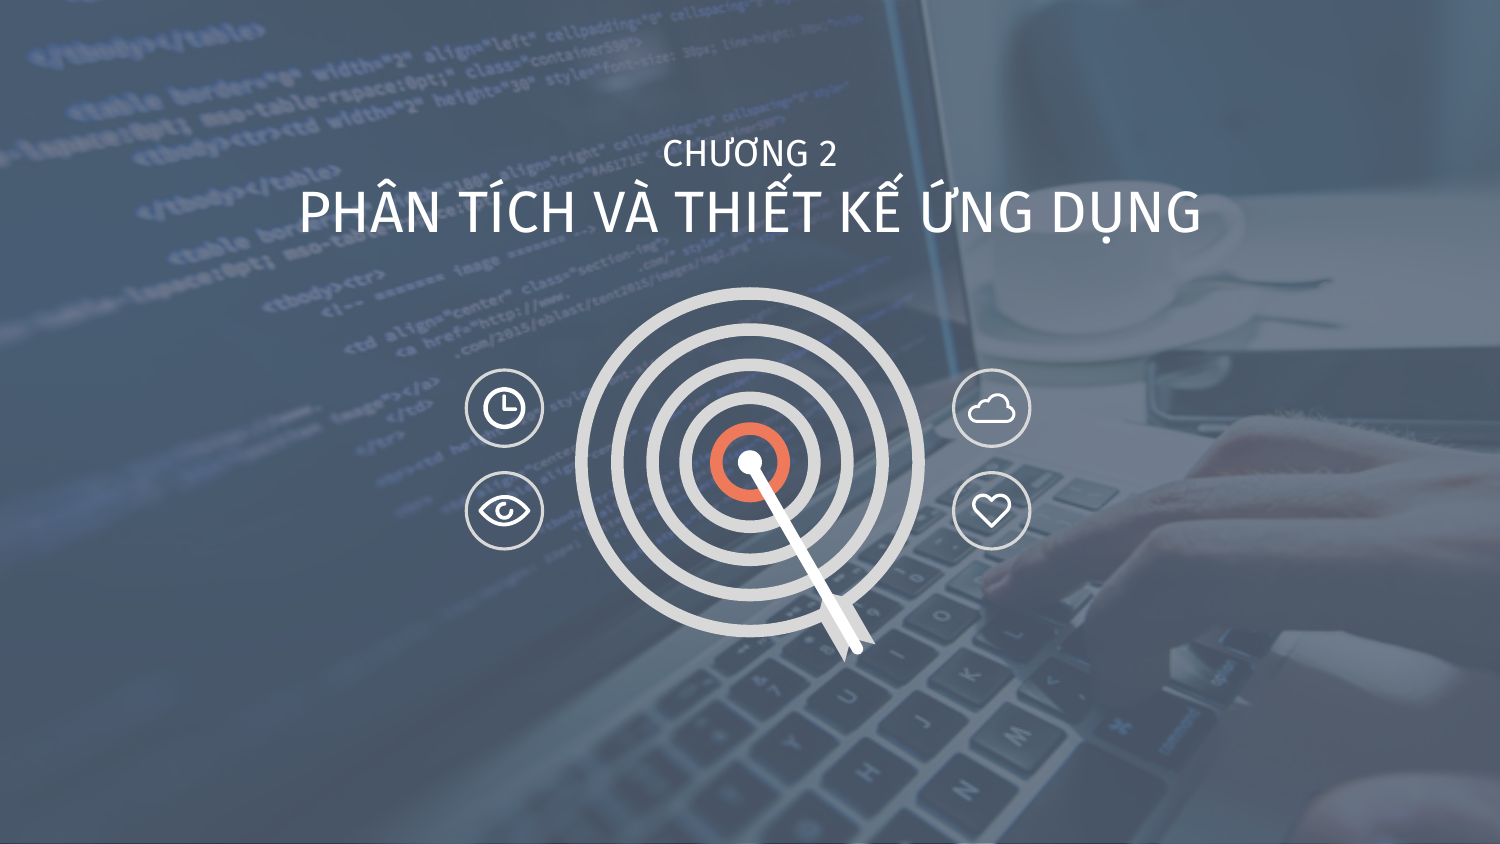

CHƯƠNG 2
PHÂN TÍCH VÀ THIẾT KẾ ỨNG DỤNG